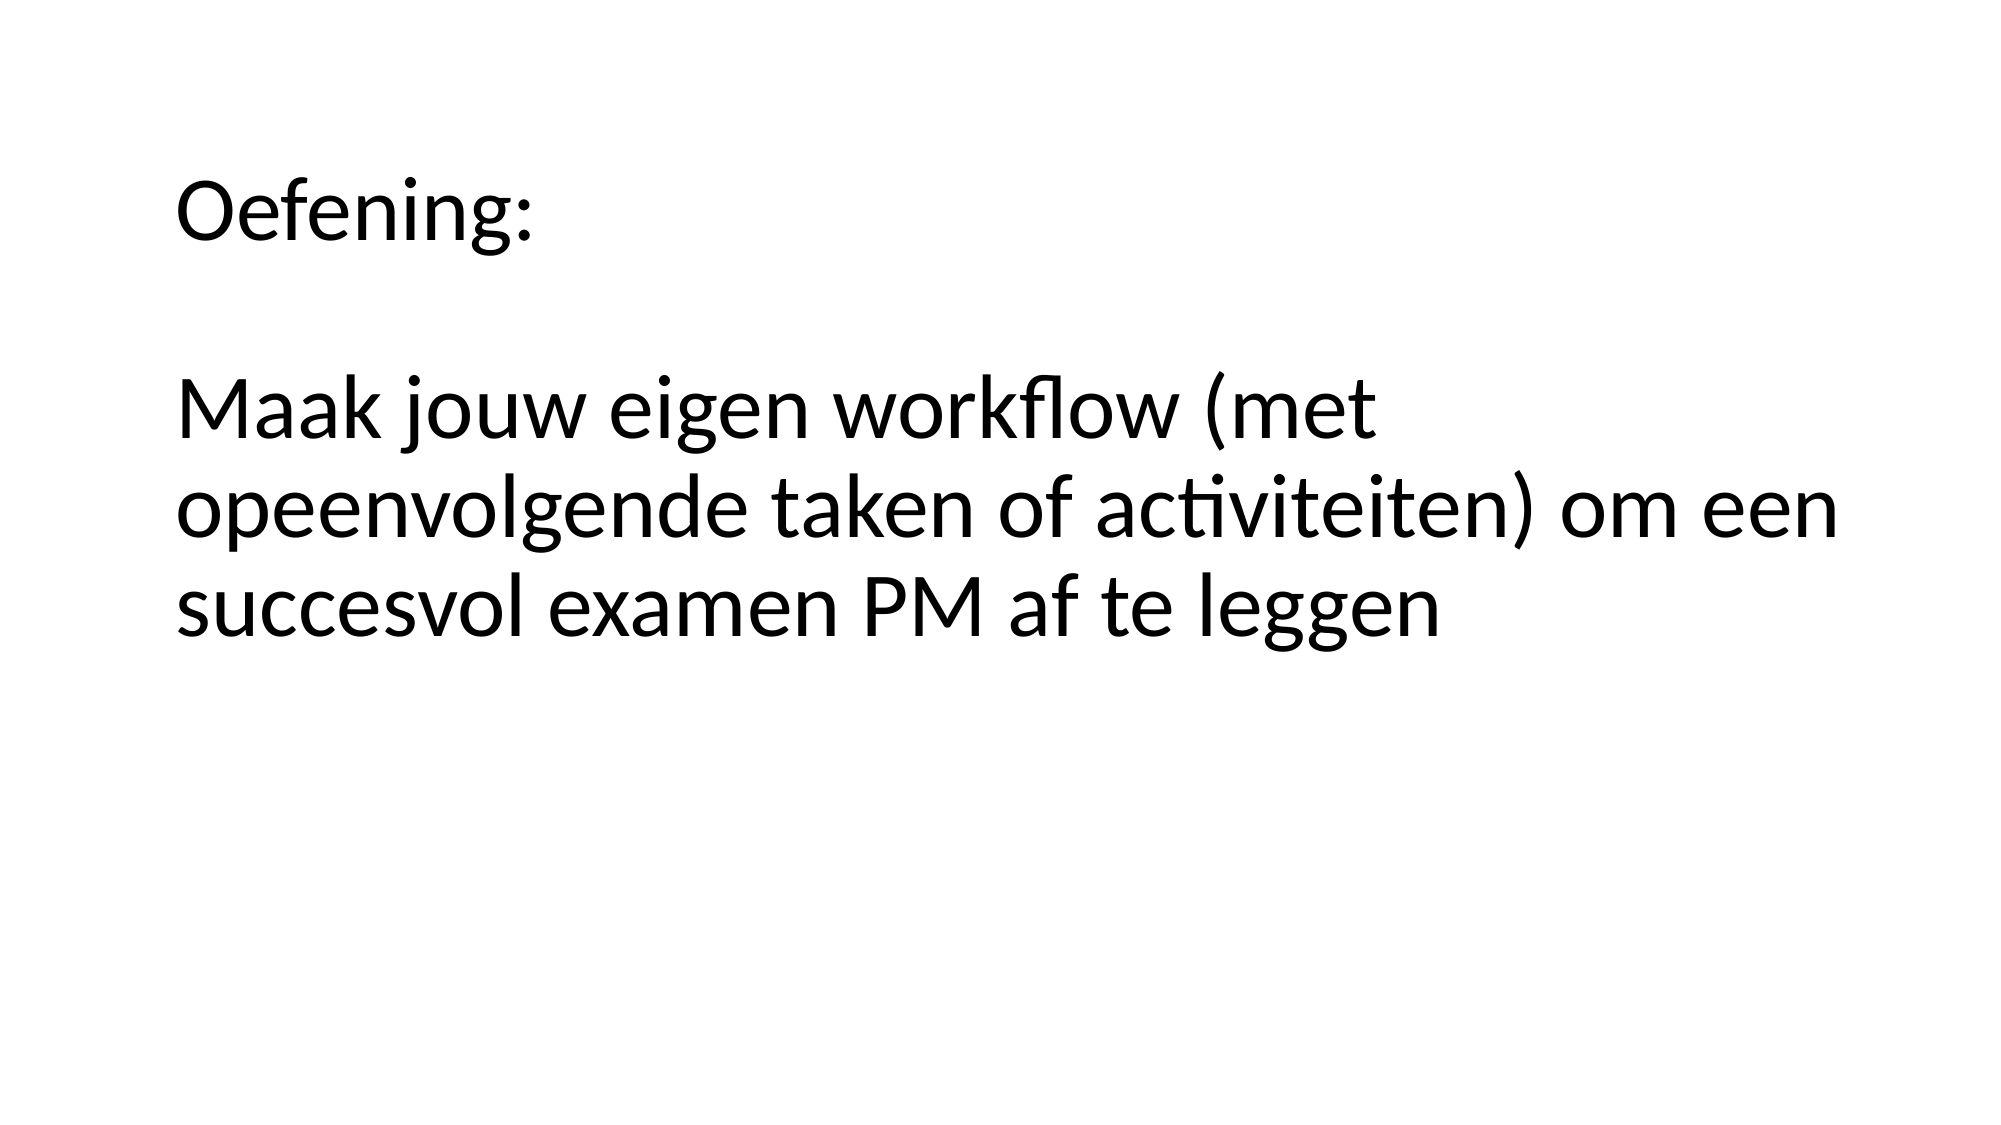

# Oefening: Maak jouw eigen workflow (met opeenvolgende taken of activiteiten) om een succesvol examen PM af te leggen